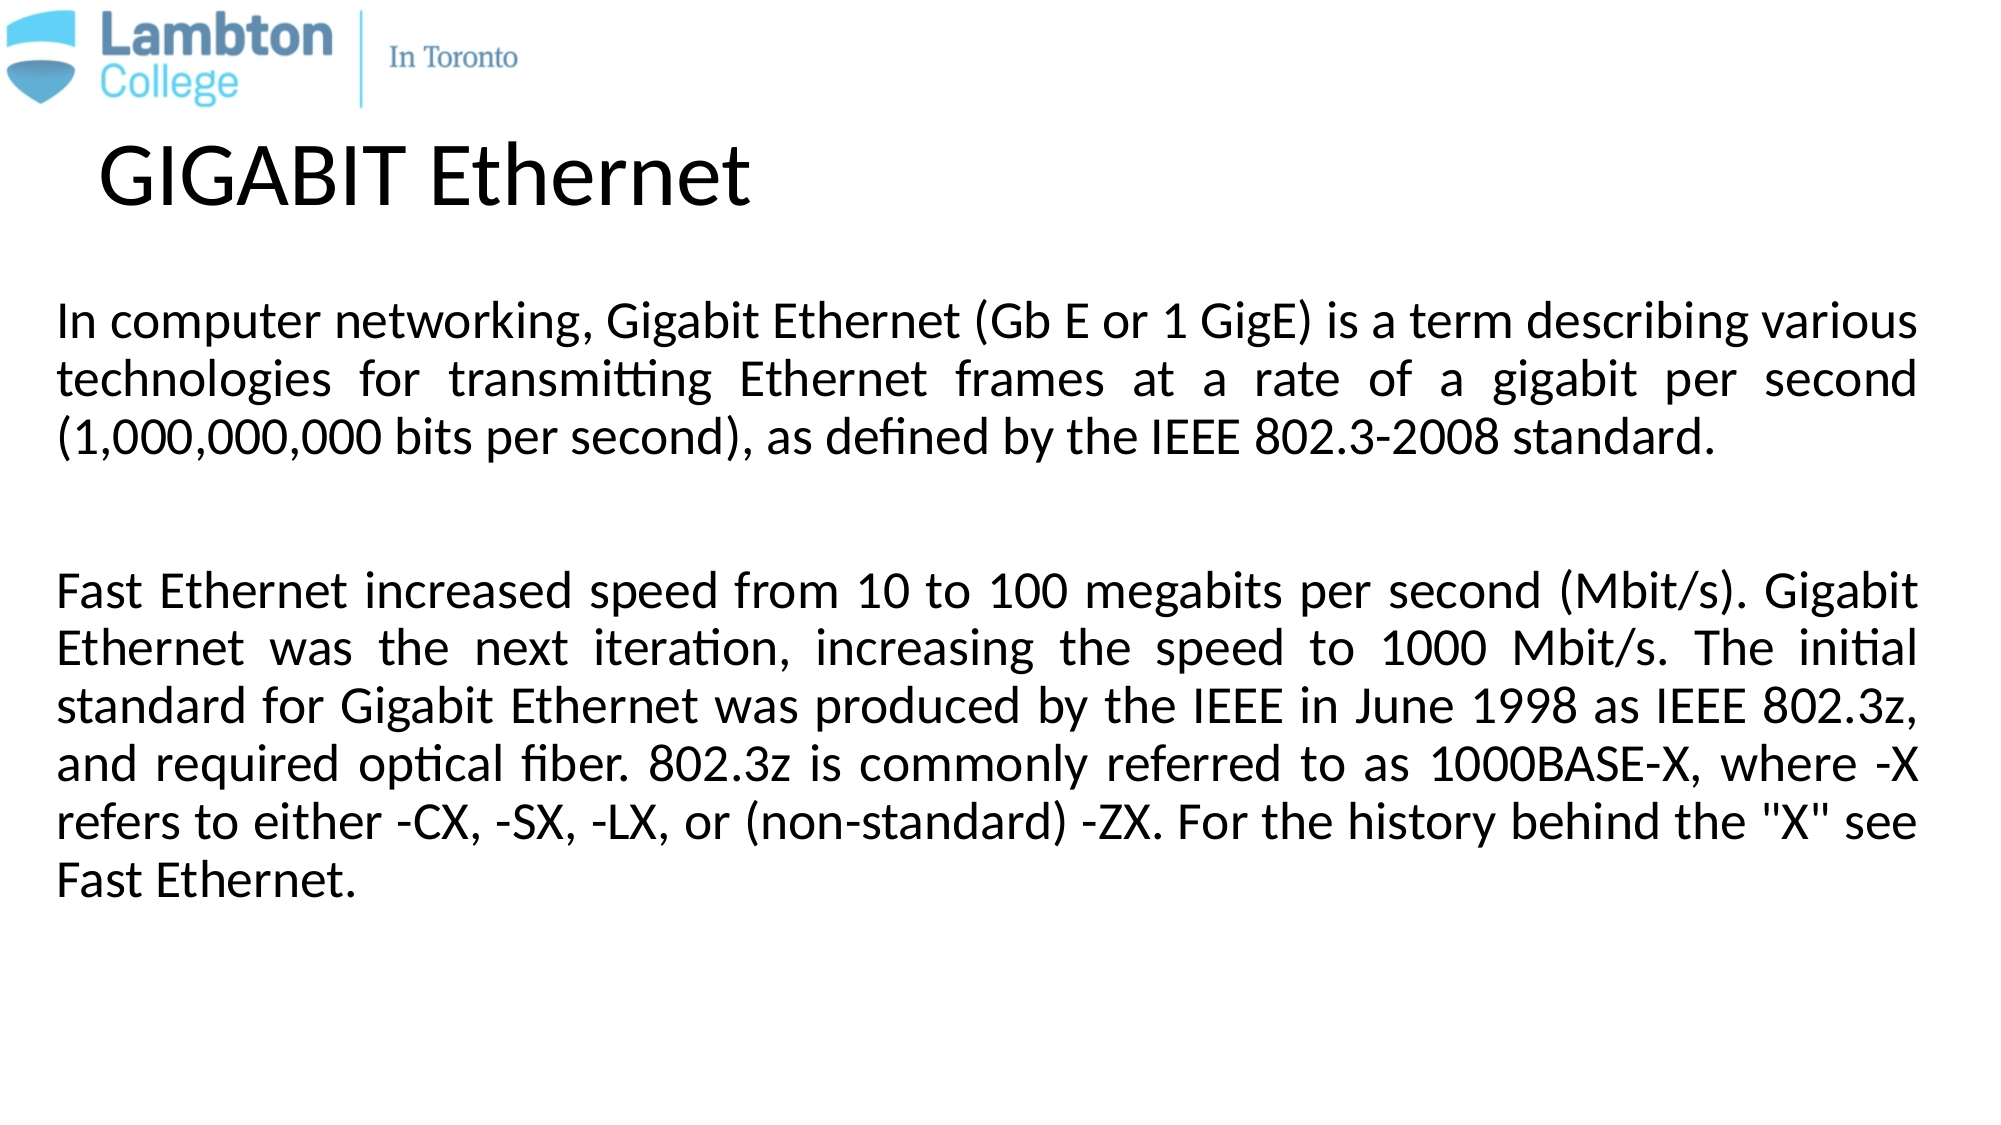

# GIGABIT Ethernet
In computer networking, Gigabit Ethernet (Gb E or 1 GigE) is a term describing various technologies for transmitting Ethernet frames at a rate of a gigabit per second (1,000,000,000 bits per second), as defined by the IEEE 802.3-2008 standard.

Fast Ethernet increased speed from 10 to 100 megabits per second (Mbit/s). Gigabit Ethernet was the next iteration, increasing the speed to 1000 Mbit/s. The initial standard for Gigabit Ethernet was produced by the IEEE in June 1998 as IEEE 802.3z, and required optical fiber. 802.3z is commonly referred to as 1000BASE-X, where -X refers to either -CX, -SX, -LX, or (non-standard) -ZX. For the history behind the "X" see Fast Ethernet.